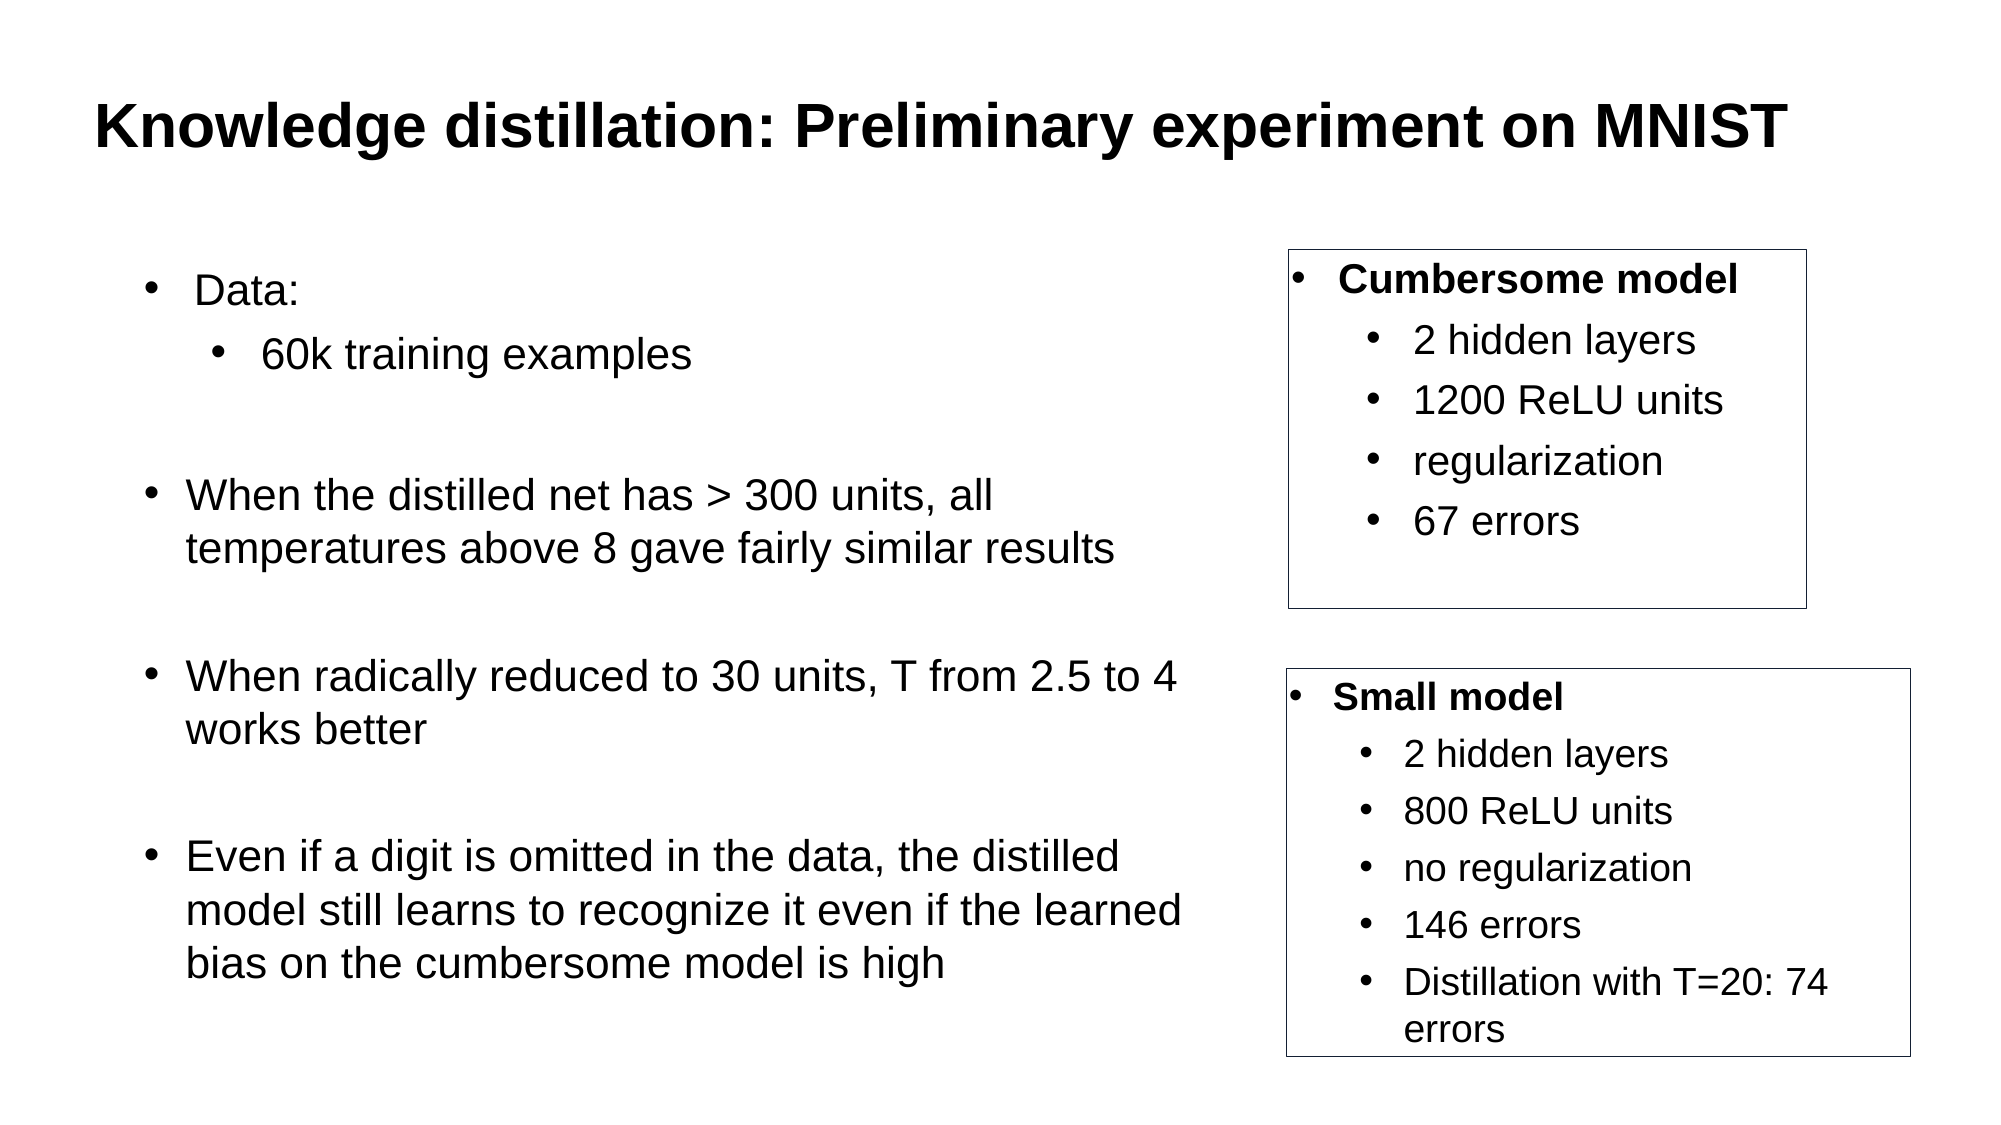

Knowledge distillation: Preliminary experiment on MNIST
Cumbersome model
2 hidden layers
1200 ReLU units
regularization
67 errors
Data:
60k training examples

When the distilled net has > 300 units, all temperatures above 8 gave fairly similar results

When radically reduced to 30 units, T from 2.5 to 4 works better

Even if a digit is omitted in the data, the distilled model still learns to recognize it even if the learned bias on the cumbersome model is high
Small model
2 hidden layers
800 ReLU units
no regularization
146 errors
Distillation with T=20: 74 errors